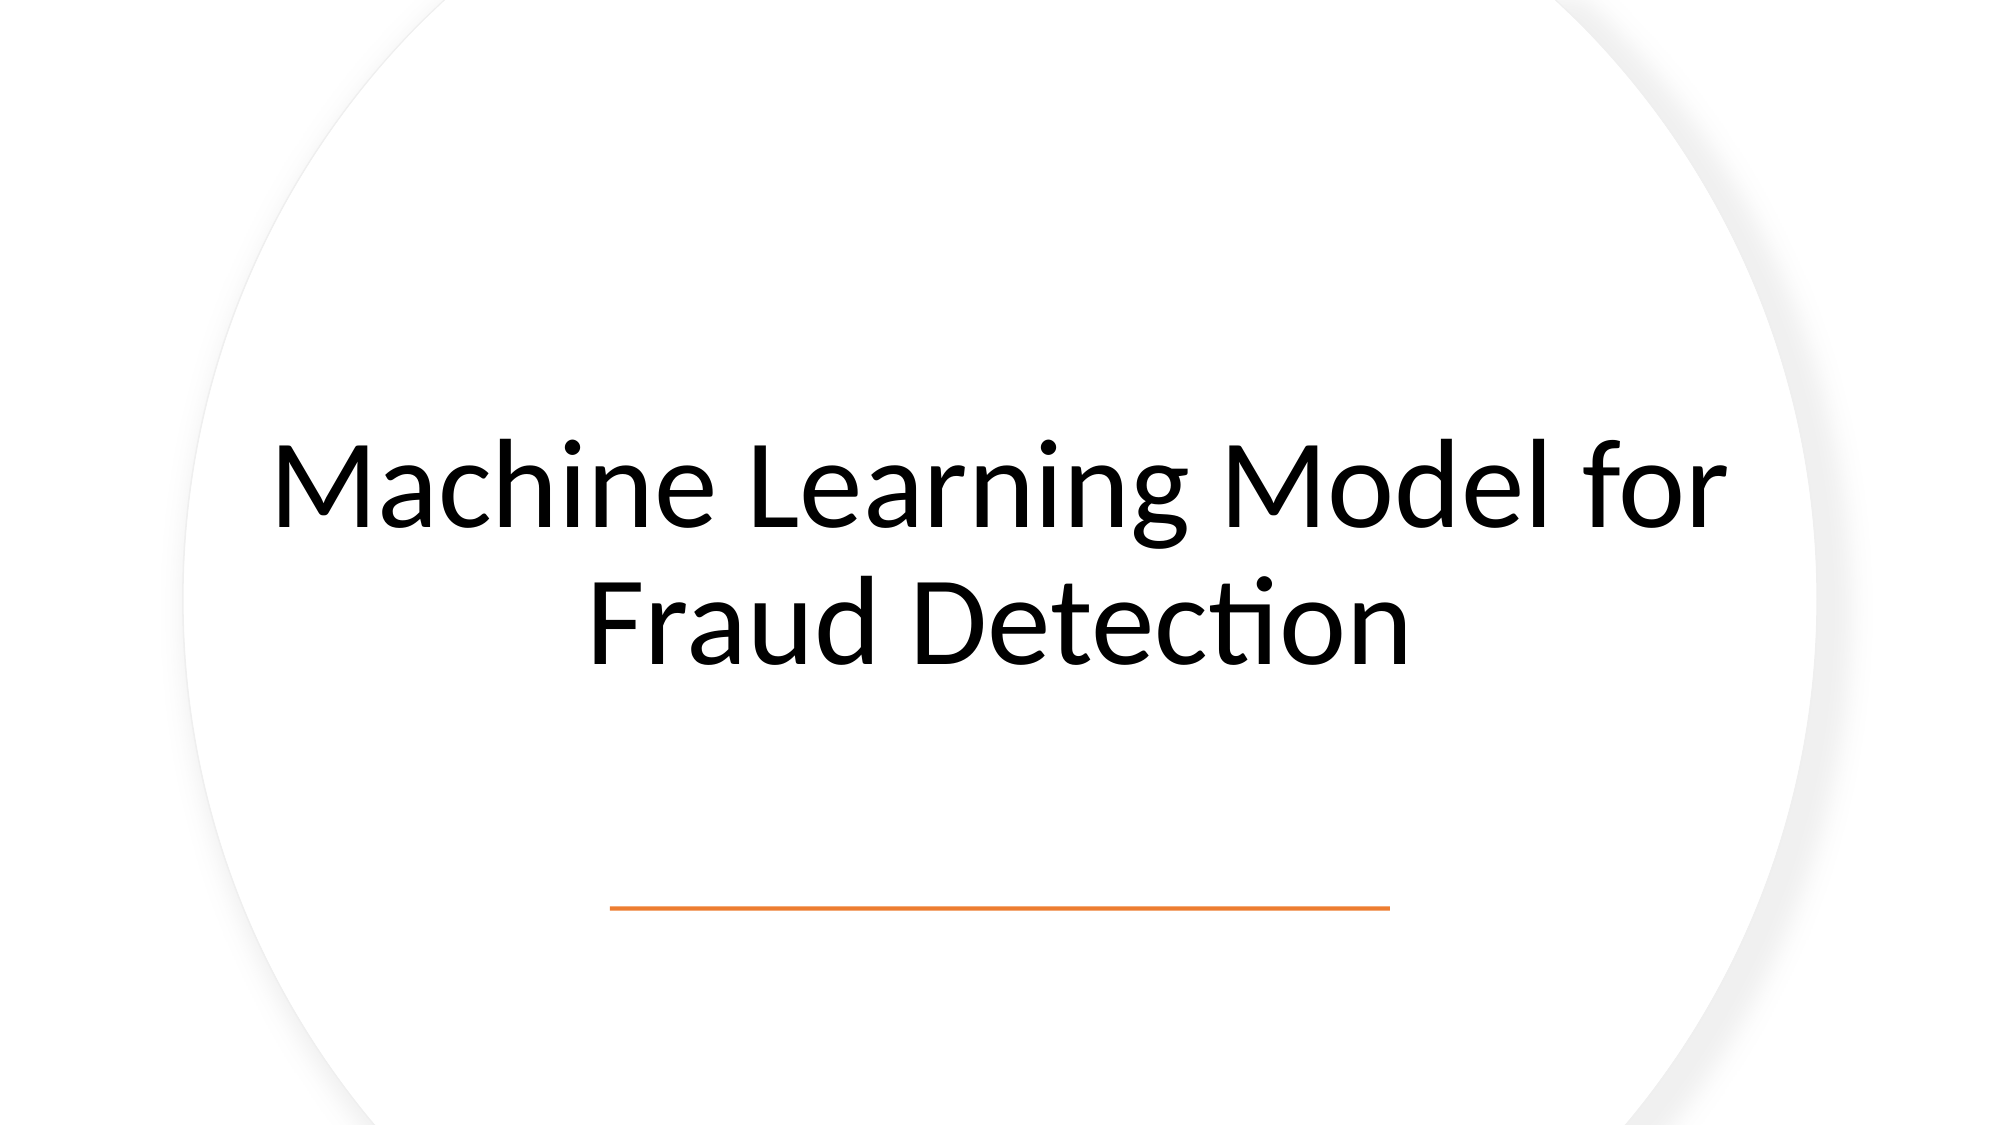

# Machine Learning Model for Fraud Detection

20